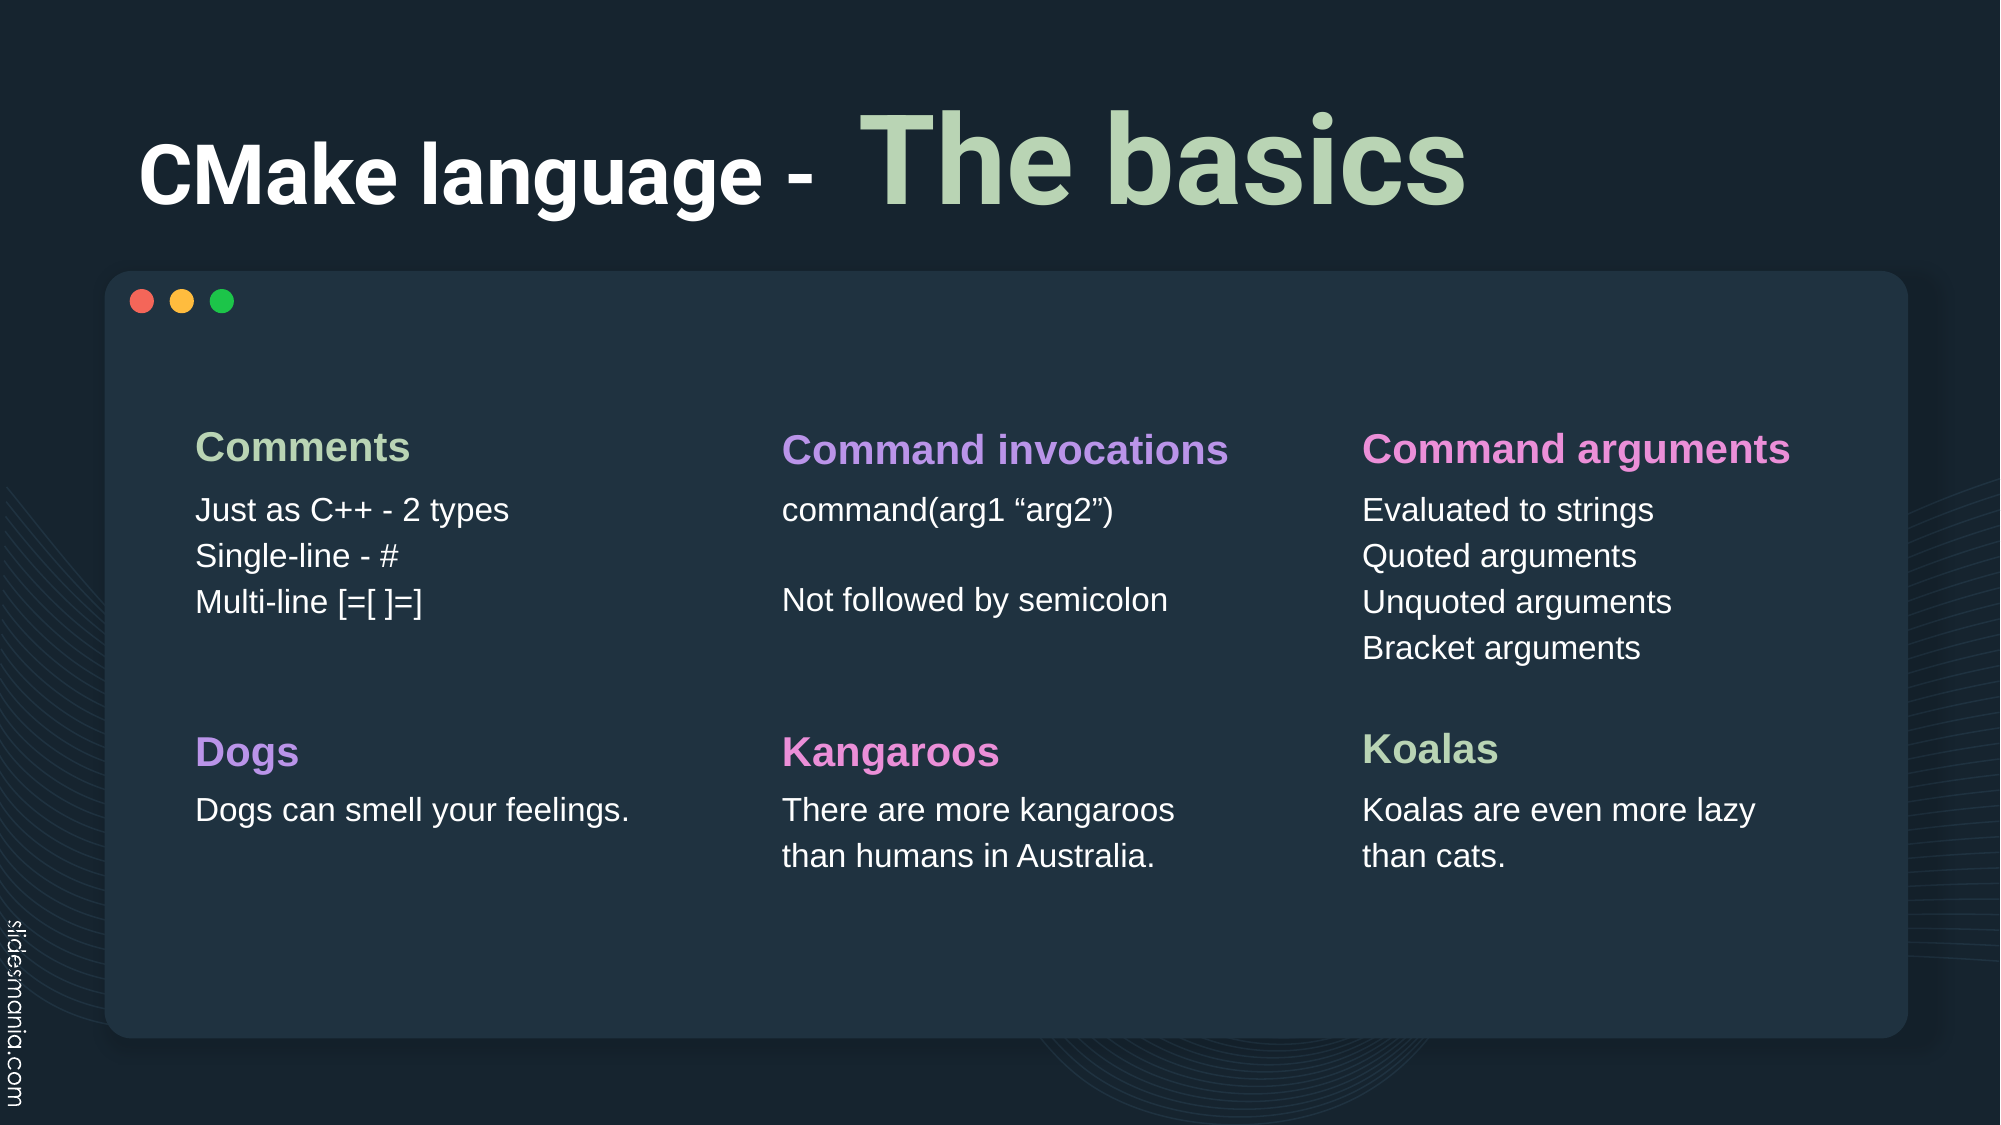

# CMake language -  The basics
Comments
Command arguments
Command invocations
Just as C++ - 2 types
Single-line - #
Multi-line [=[ ]=]

command(arg1 “arg2”)
Not followed by semicolon
Evaluated to strings
Quoted arguments
Unquoted arguments
Bracket arguments
Koalas
Dogs
Kangaroos
Dogs can smell your feelings.
There are more kangaroos than humans in Australia.

Koalas are even more lazy than cats.